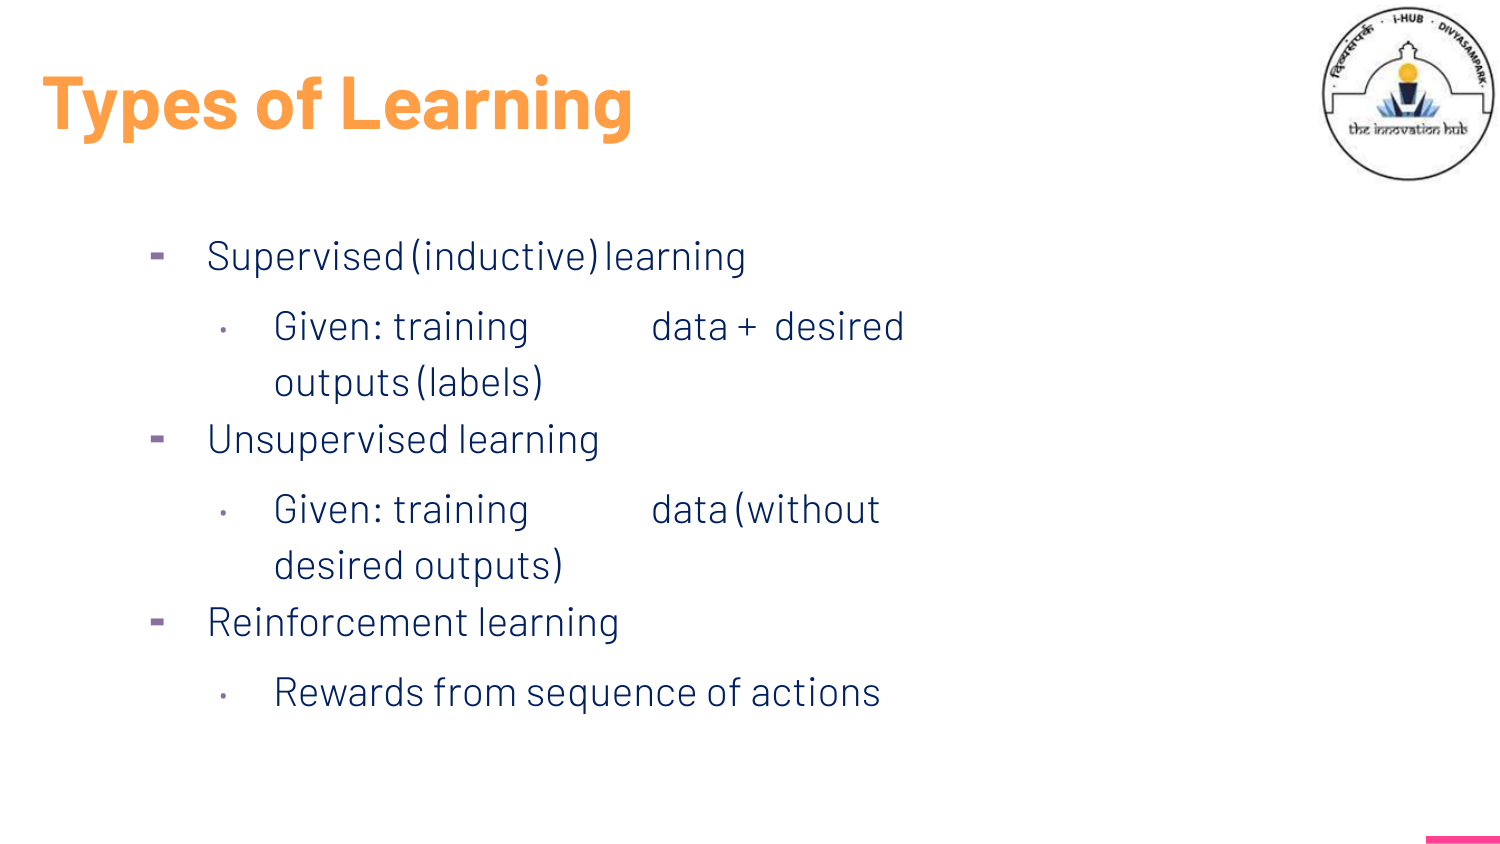

# Types of Learning
Supervised (inductive) learning
Given: training	 data +	 desired outputs (labels)
Unsupervised learning
Given: training	 data (without desired outputs)
Reinforcement learning
Rewards from sequence of actions